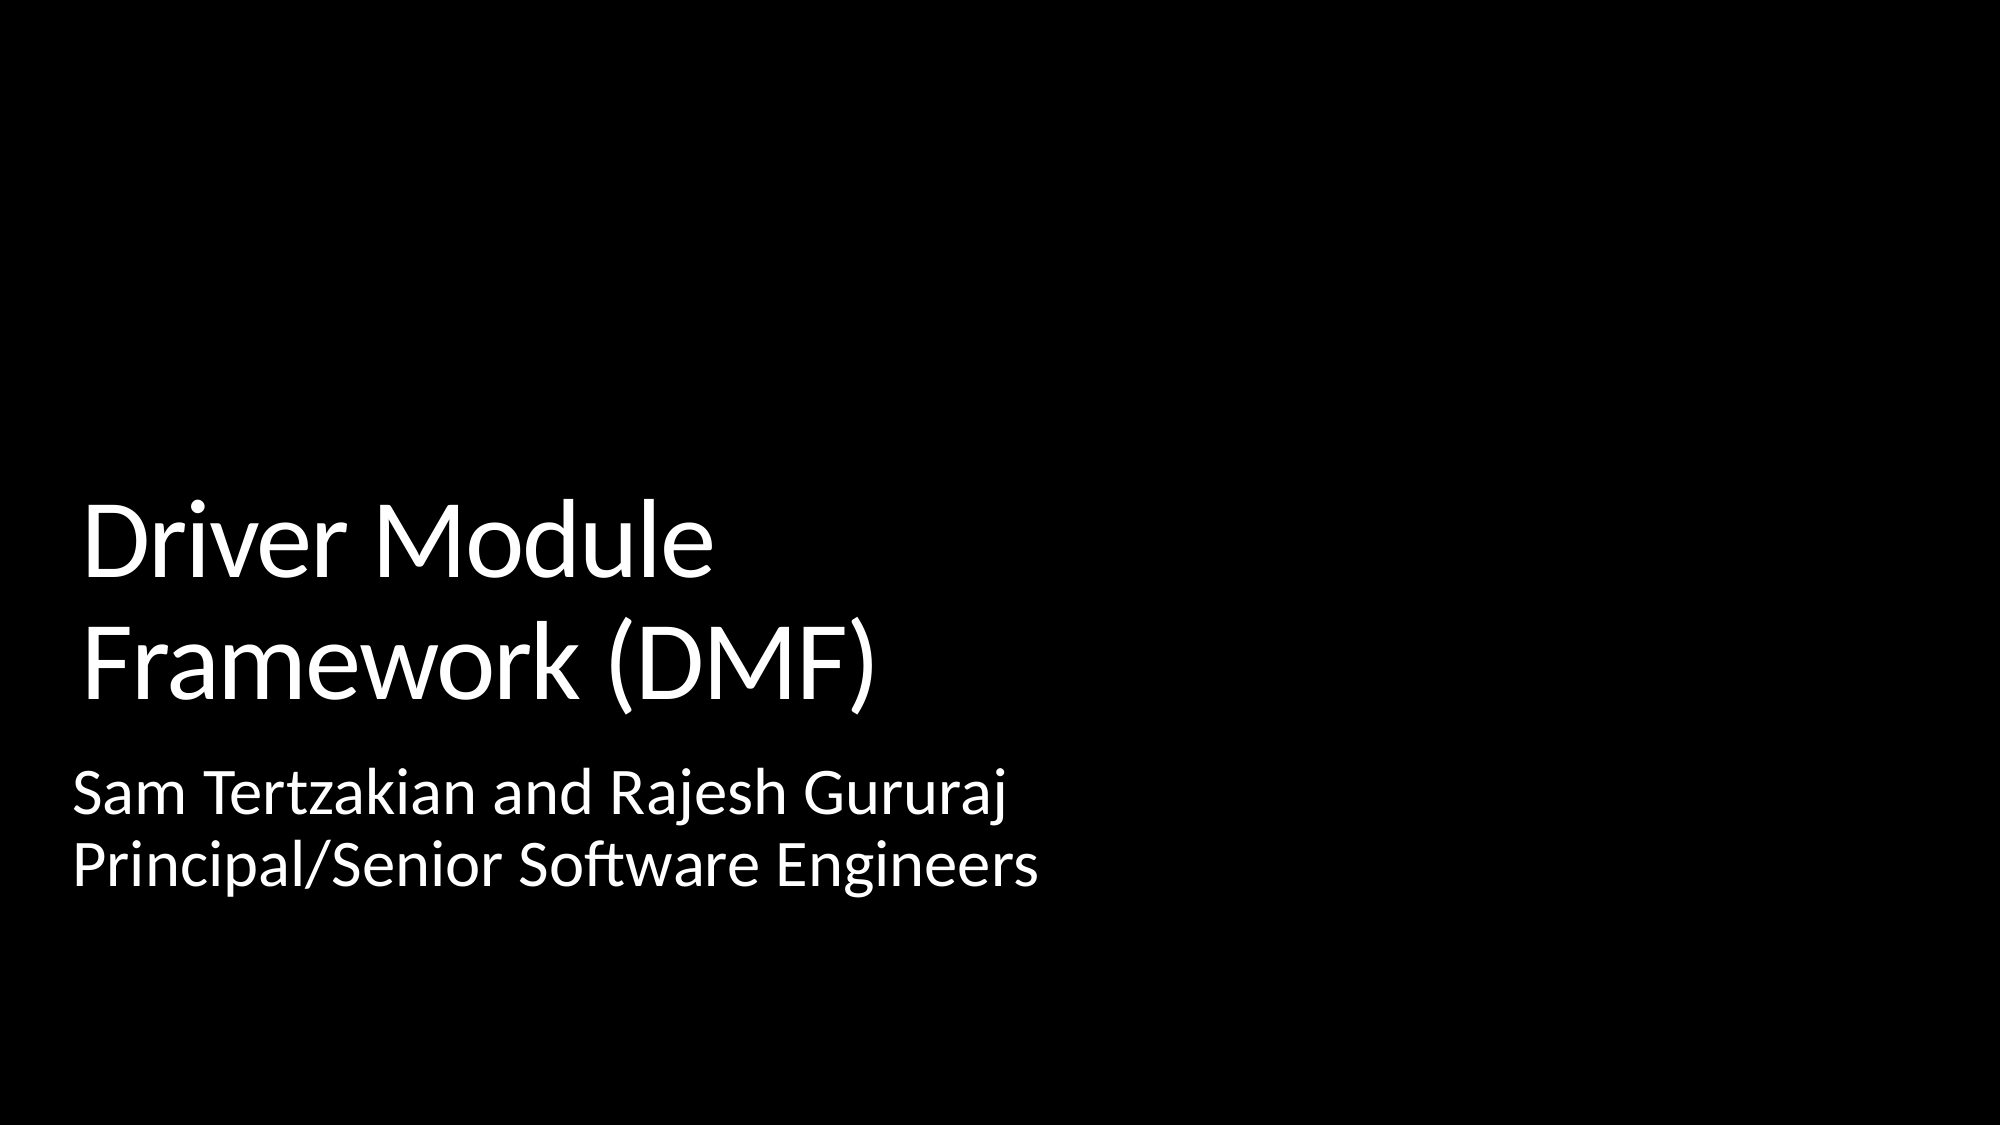

# Driver Module Framework (DMF)
Sam Tertzakian and Rajesh Gururaj
Principal/Senior Software Engineers